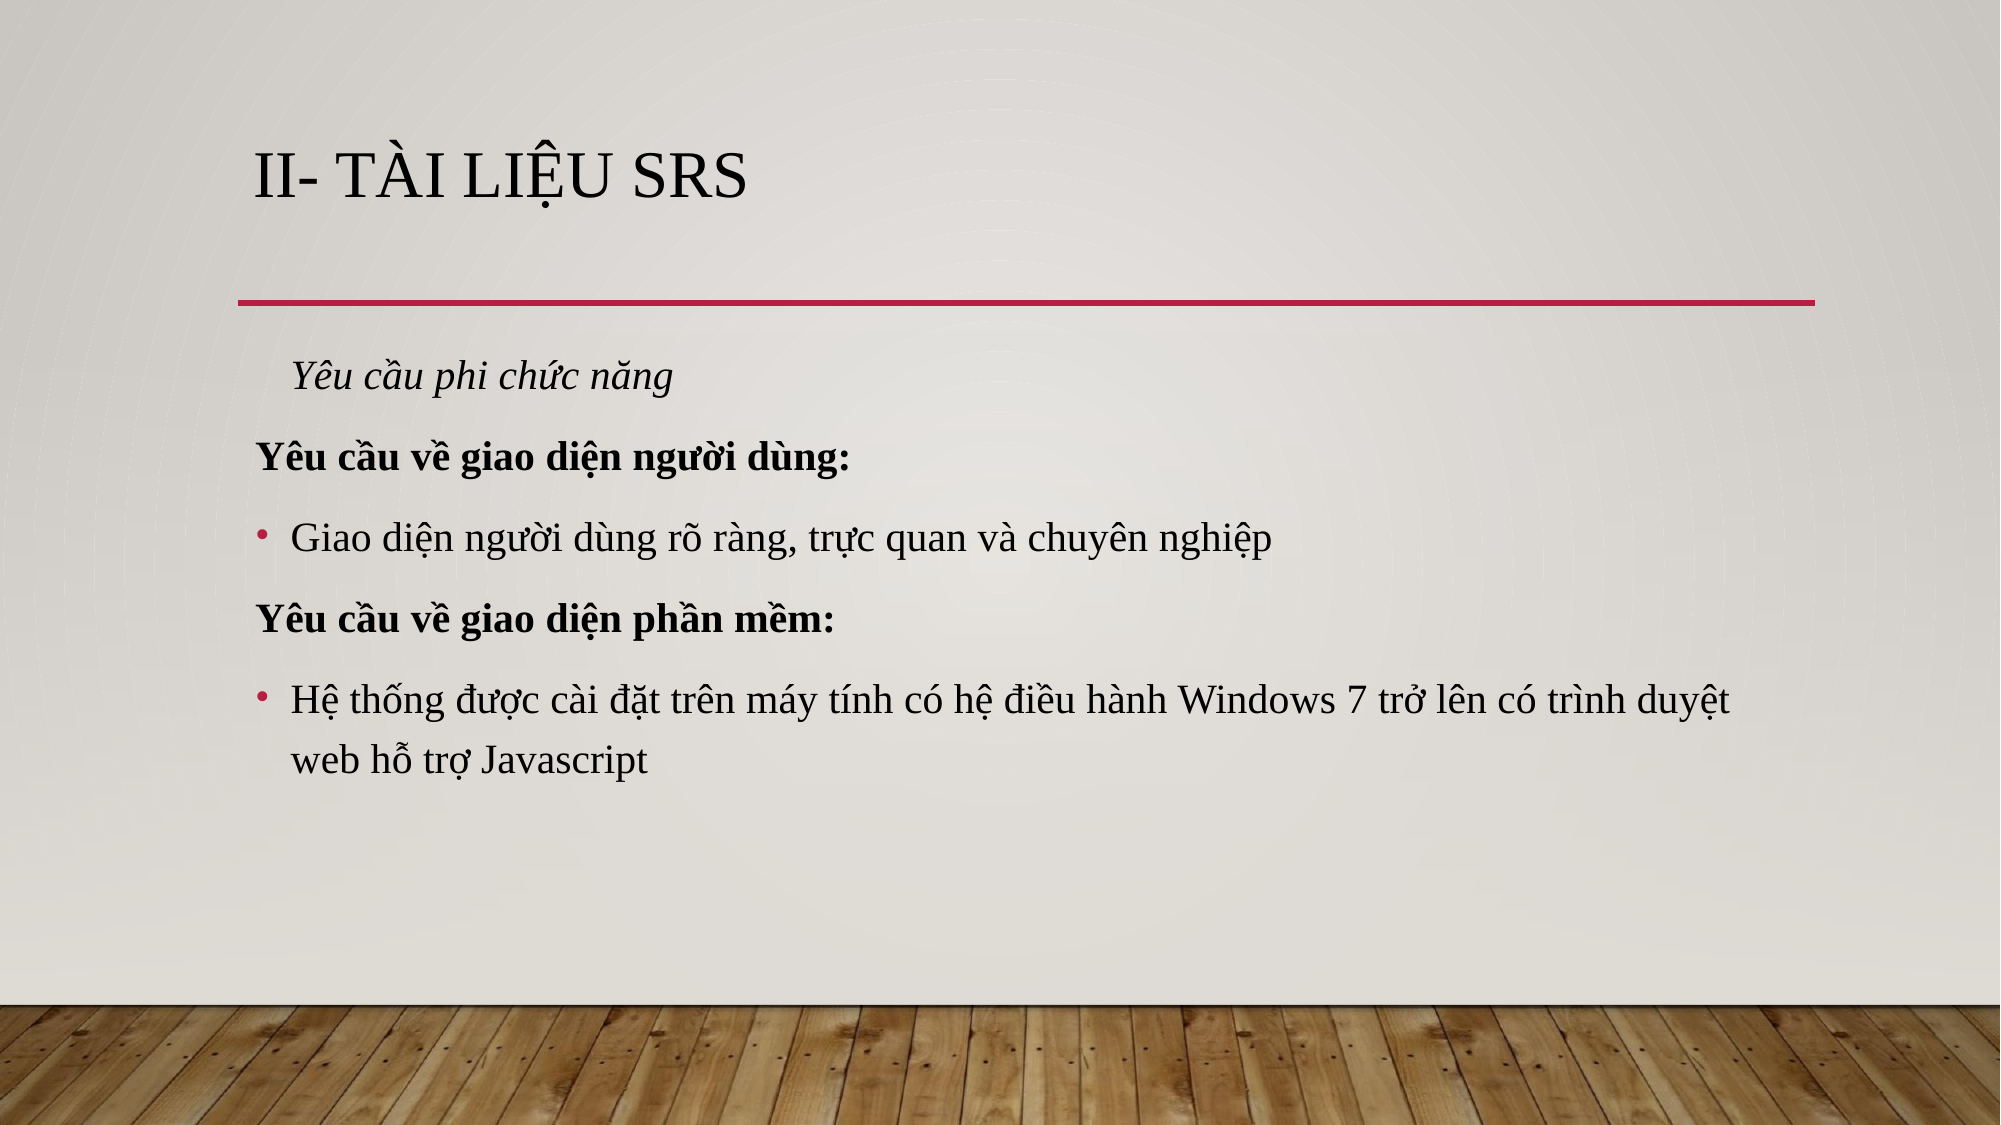

# II- TÀI LIỆU SRS
Yêu cầu phi chức năng
Yêu cầu về giao diện người dùng:
Giao diện người dùng rõ ràng, trực quan và chuyên nghiệp
Yêu cầu về giao diện phần mềm:
Hệ thống được cài đặt trên máy tính có hệ điều hành Windows 7 trở lên có trình duyệt web hỗ trợ Javascript